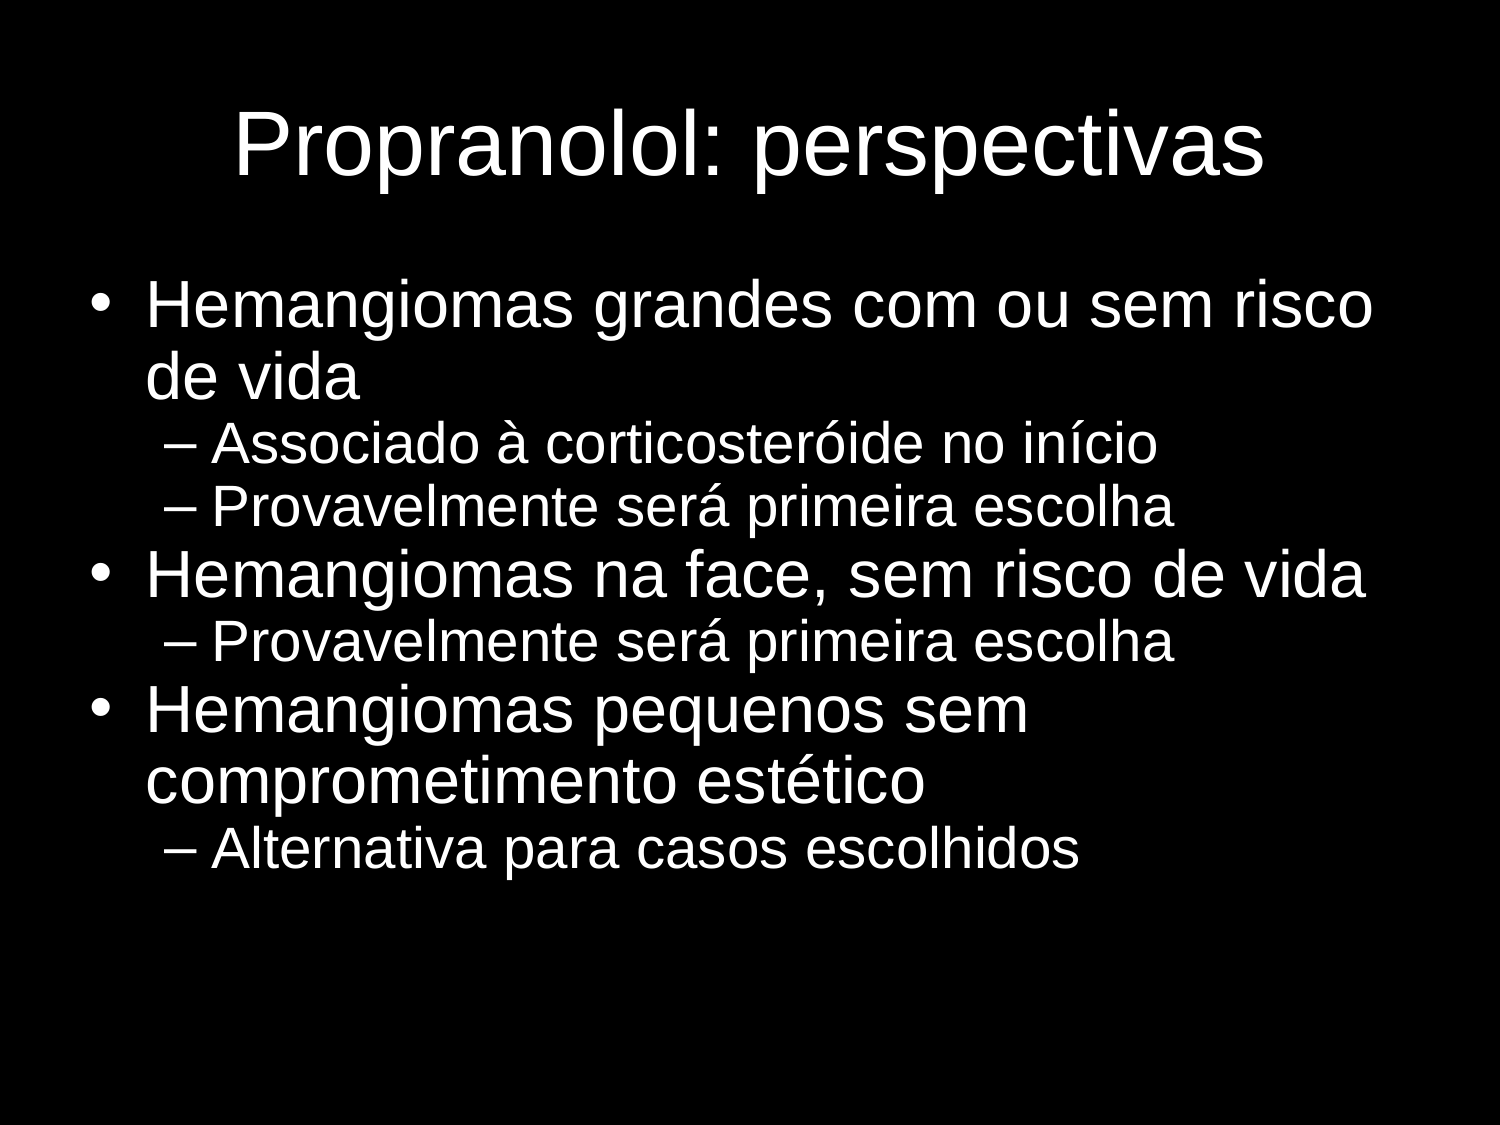

Propranolol: perspectivas
Hemangiomas grandes com ou sem risco de vida
Associado à corticosteróide no início
Provavelmente será primeira escolha
Hemangiomas na face, sem risco de vida
Provavelmente será primeira escolha
Hemangiomas pequenos sem comprometimento estético
Alternativa para casos escolhidos